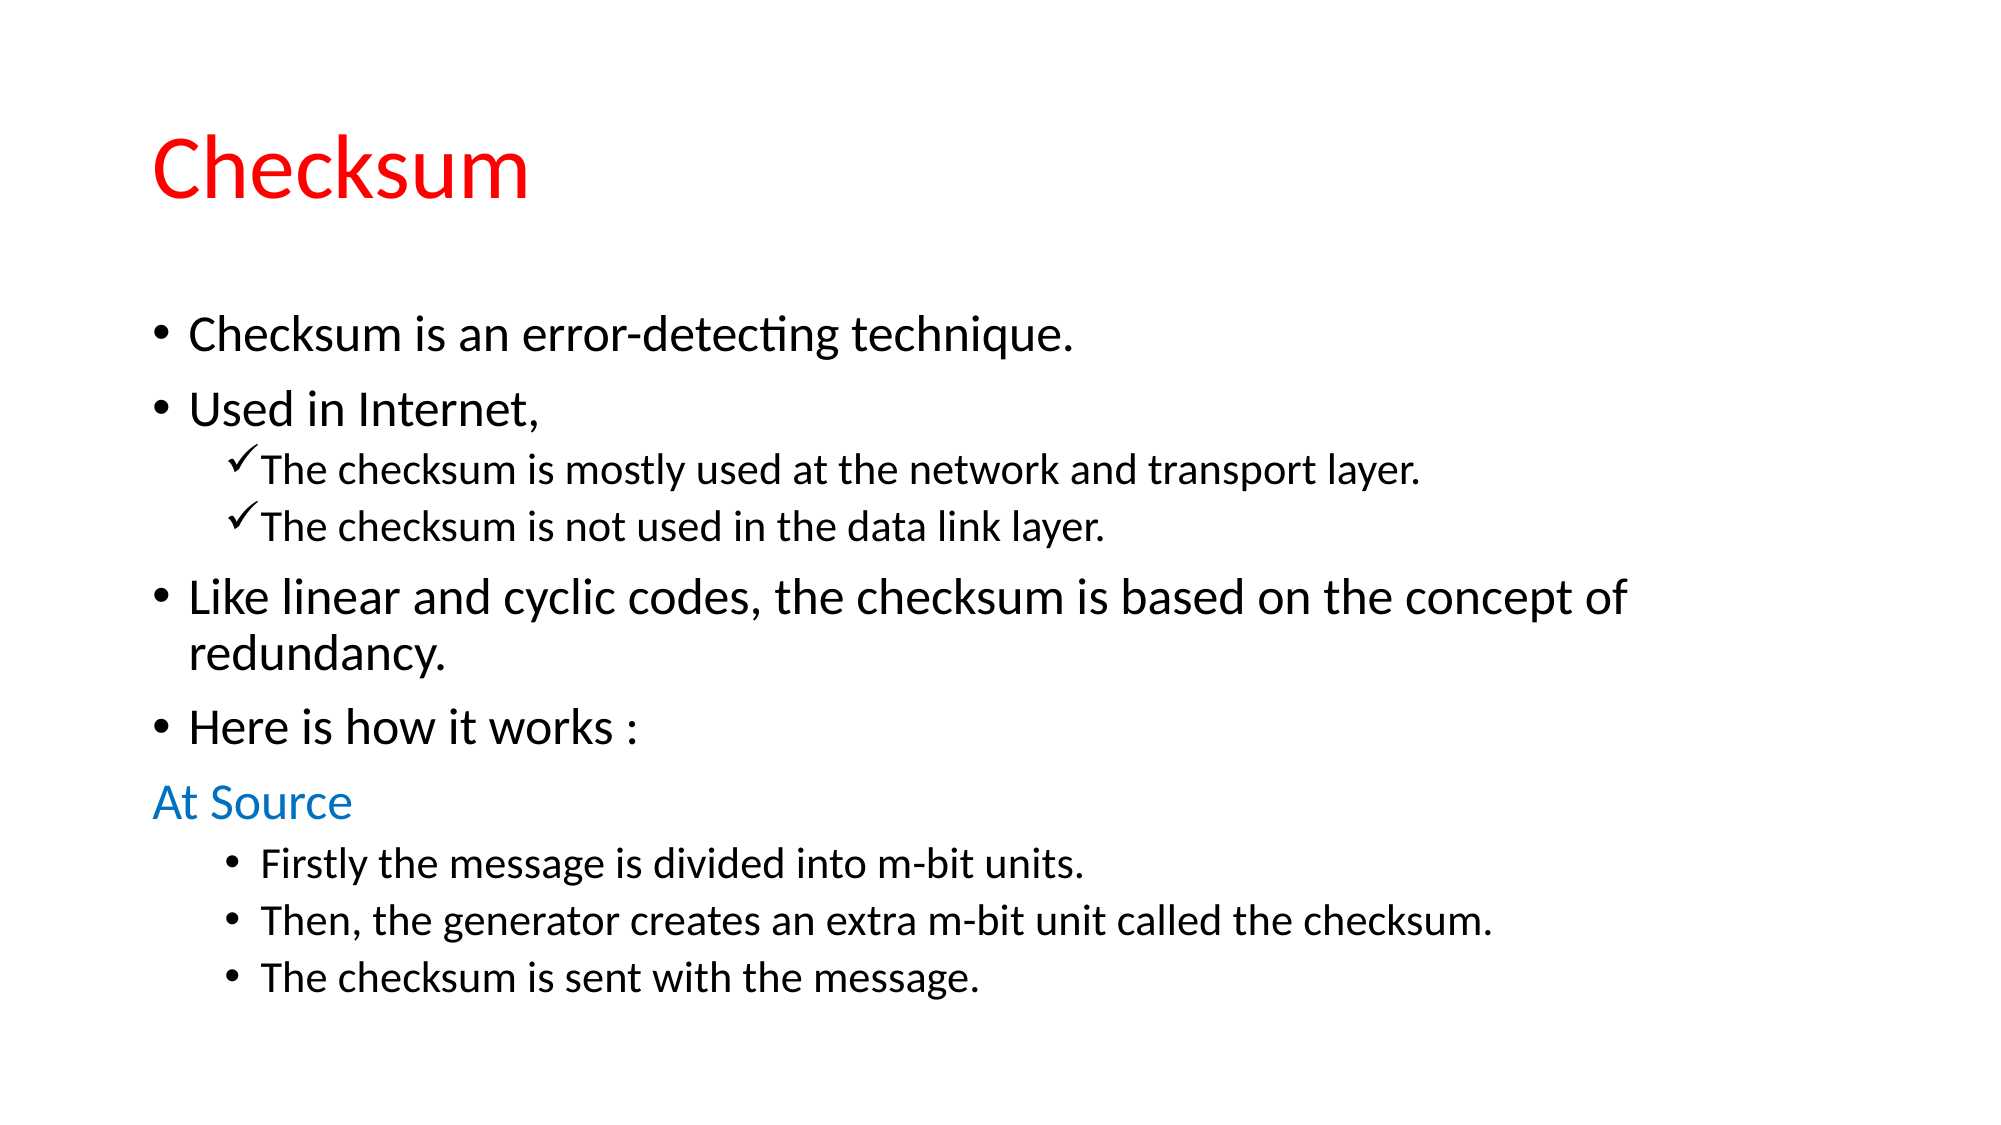

# Checksum
Checksum is an error-detecting technique.
Used in Internet,
The checksum is mostly used at the network and transport layer.
The checksum is not used in the data link layer.
Like linear and cyclic codes, the checksum is based on the concept of redundancy.
Here is how it works :
At Source
Firstly the message is divided into m-bit units.
Then, the generator creates an extra m-bit unit called the checksum.
The checksum is sent with the message.